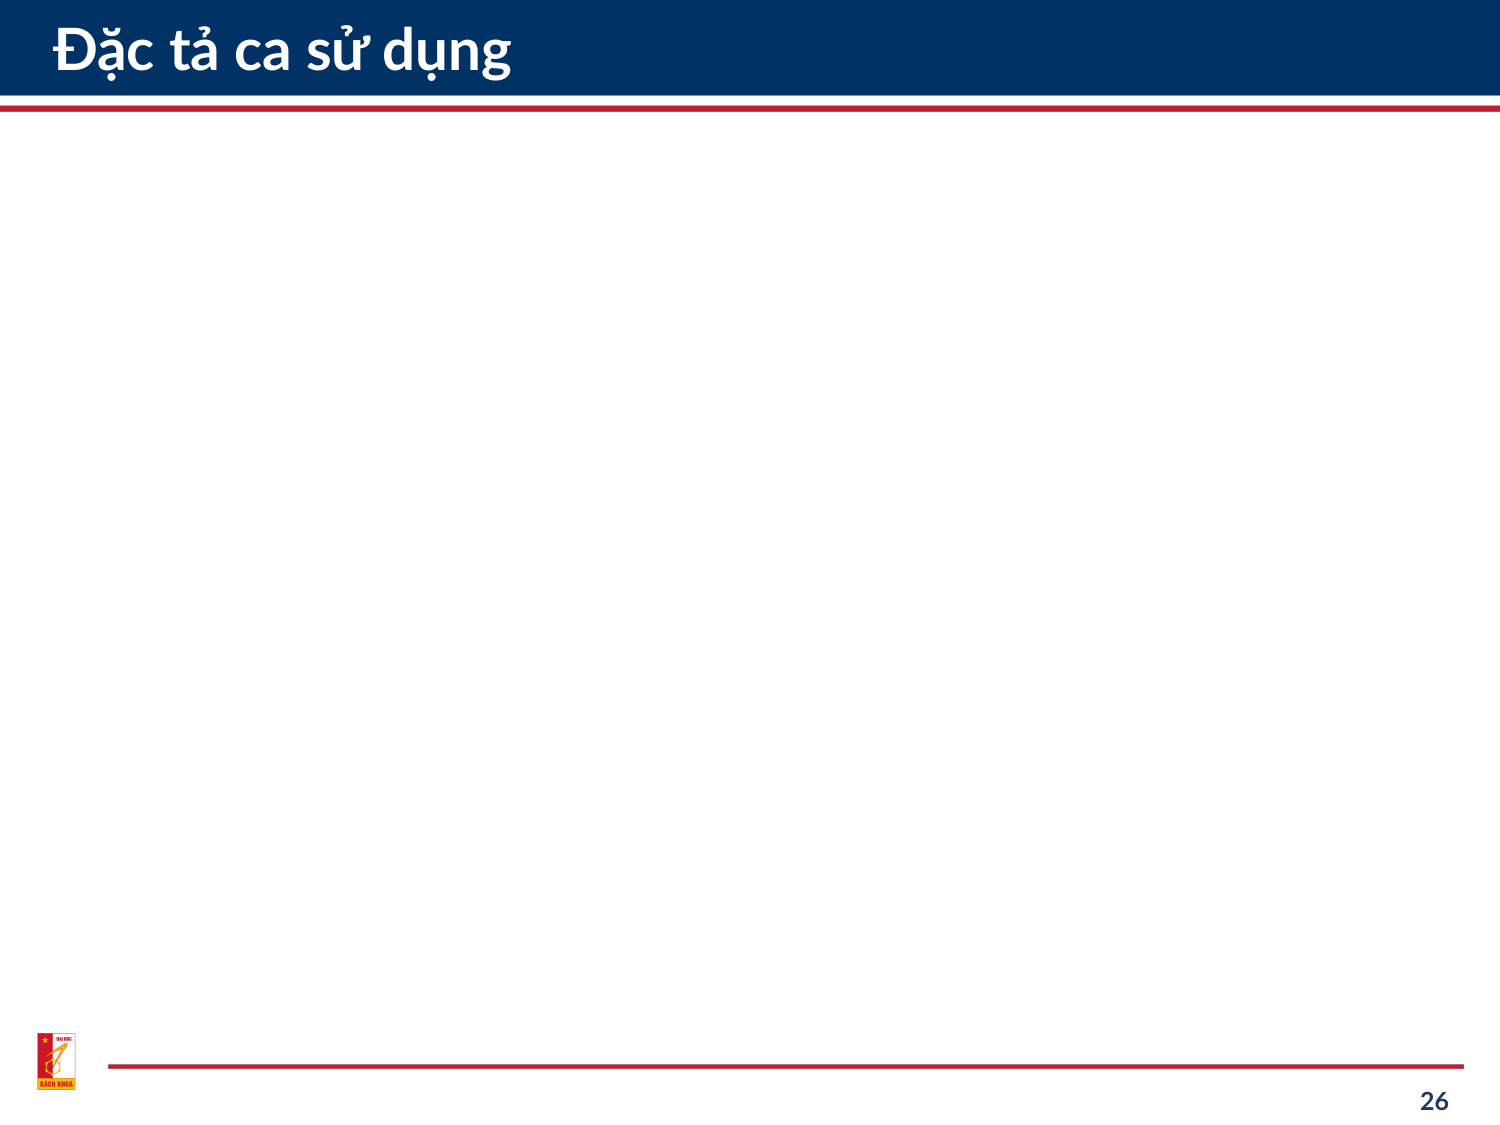

# Đặc tả ca sử dụng

26